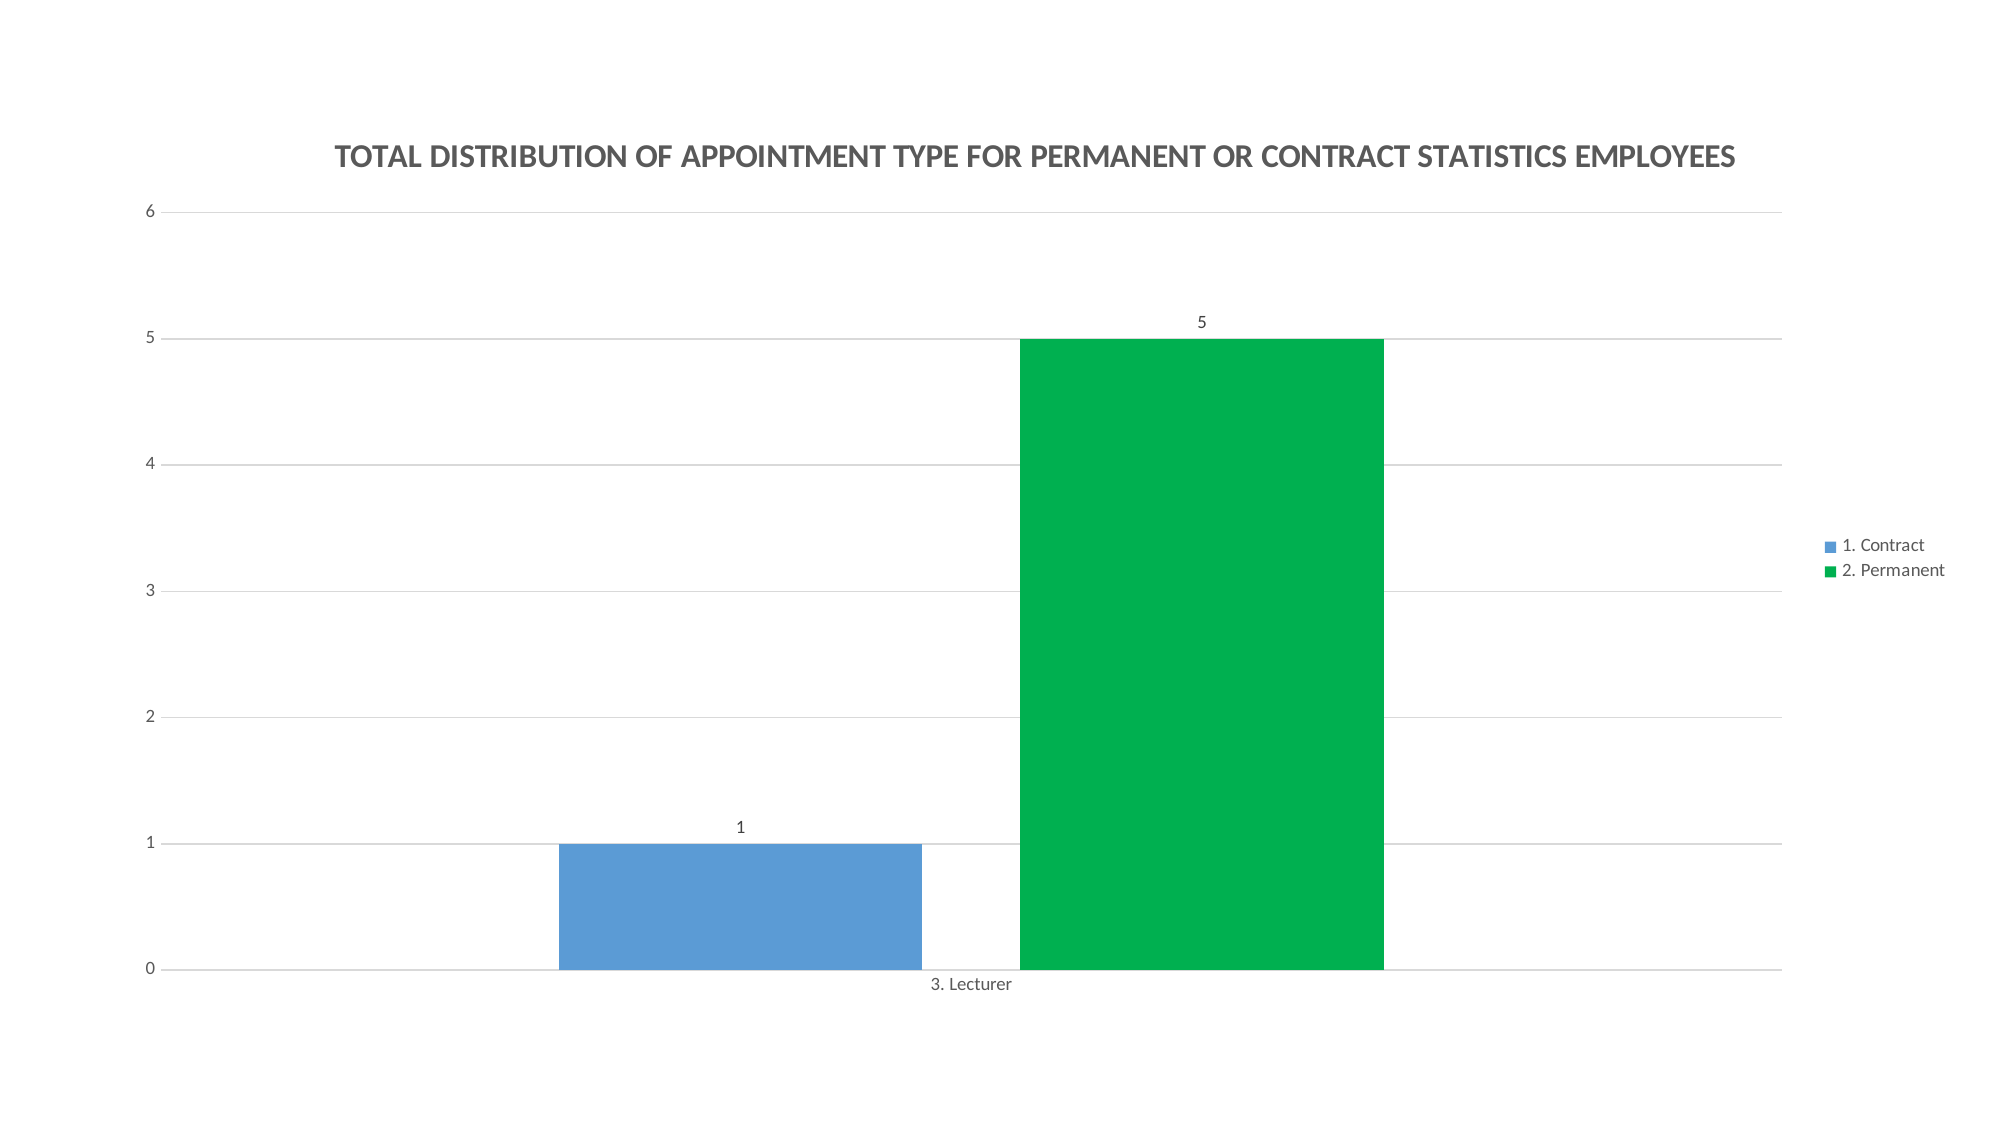

### Chart: TOTAL DISTRIBUTION OF APPOINTMENT TYPE FOR PERMANENT OR CONTRACT STATISTICS EMPLOYEES

| Category | 1. Contract | 2. Permanent |
|---|---|---|
| 3. Lecturer | 1.0 | 5.0 |